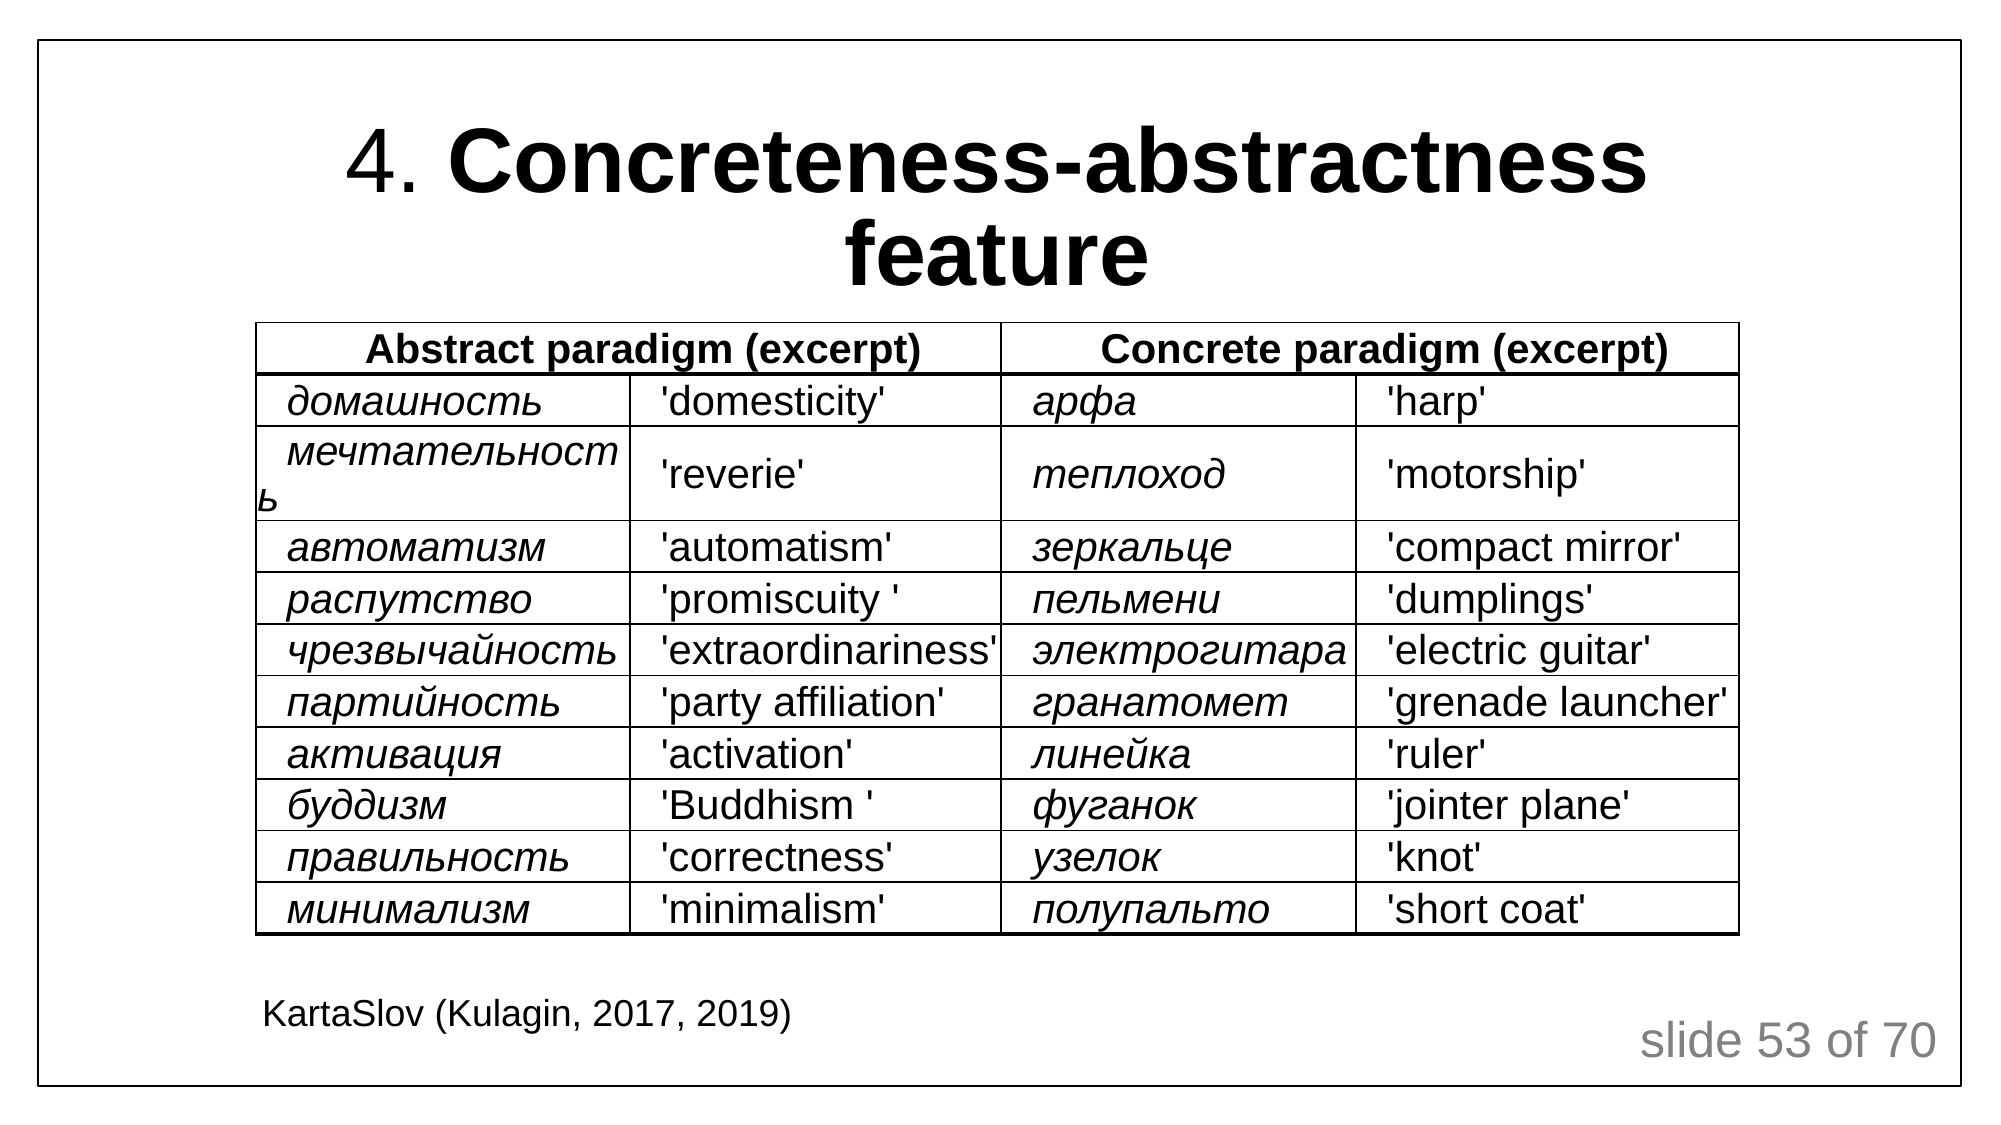

4. Concreteness-abstractness feature
| Abstract paradigm (excerpt) |  | Concrete paradigm (excerpt) |  |
| --- | --- | --- | --- |
| домашность | 'domesticity' | арфа | 'harp' |
| мечтательность | 'reverie' | теплоход | 'motorship' |
| автоматизм | 'automatism' | зеркальце | 'compact mirror' |
| распутство | 'promiscuity ' | пельмени | 'dumplings' |
| чрезвычайность | 'extraordinariness' | электрогитара | 'electric guitar' |
| партийность | 'party affiliation' | гранатомет | 'grenade launcher' |
| активация | 'activation' | линейка | 'ruler' |
| буддизм | 'Buddhism ' | фуганок | 'jointer plane' |
| правильность | 'correctness' | узелок | 'knot' |
| минимализм | 'minimalism' | полупальто | 'short coat' |
KartaSlov (Kulagin, 2017, 2019)